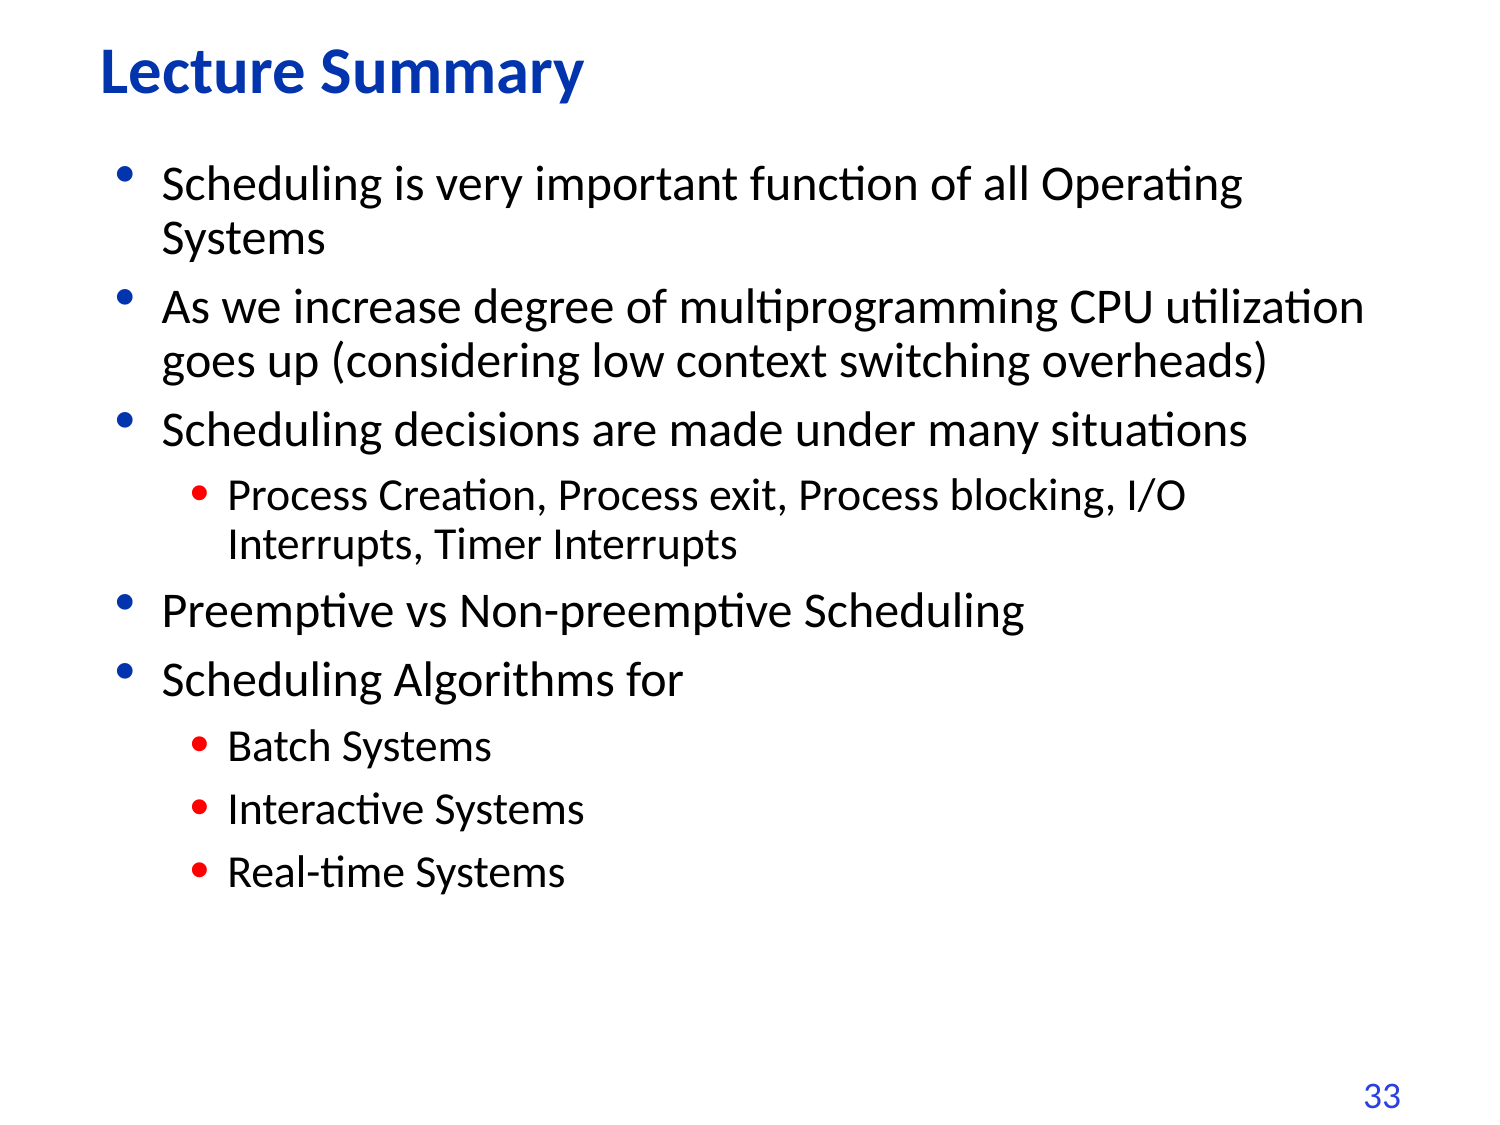

# Lecture Summary
Scheduling is very important function of all Operating Systems
As we increase degree of multiprogramming CPU utilization goes up (considering low context switching overheads)
Scheduling decisions are made under many situations
Process Creation, Process exit, Process blocking, I/O Interrupts, Timer Interrupts
Preemptive vs Non-preemptive Scheduling
Scheduling Algorithms for
Batch Systems
Interactive Systems
Real-time Systems